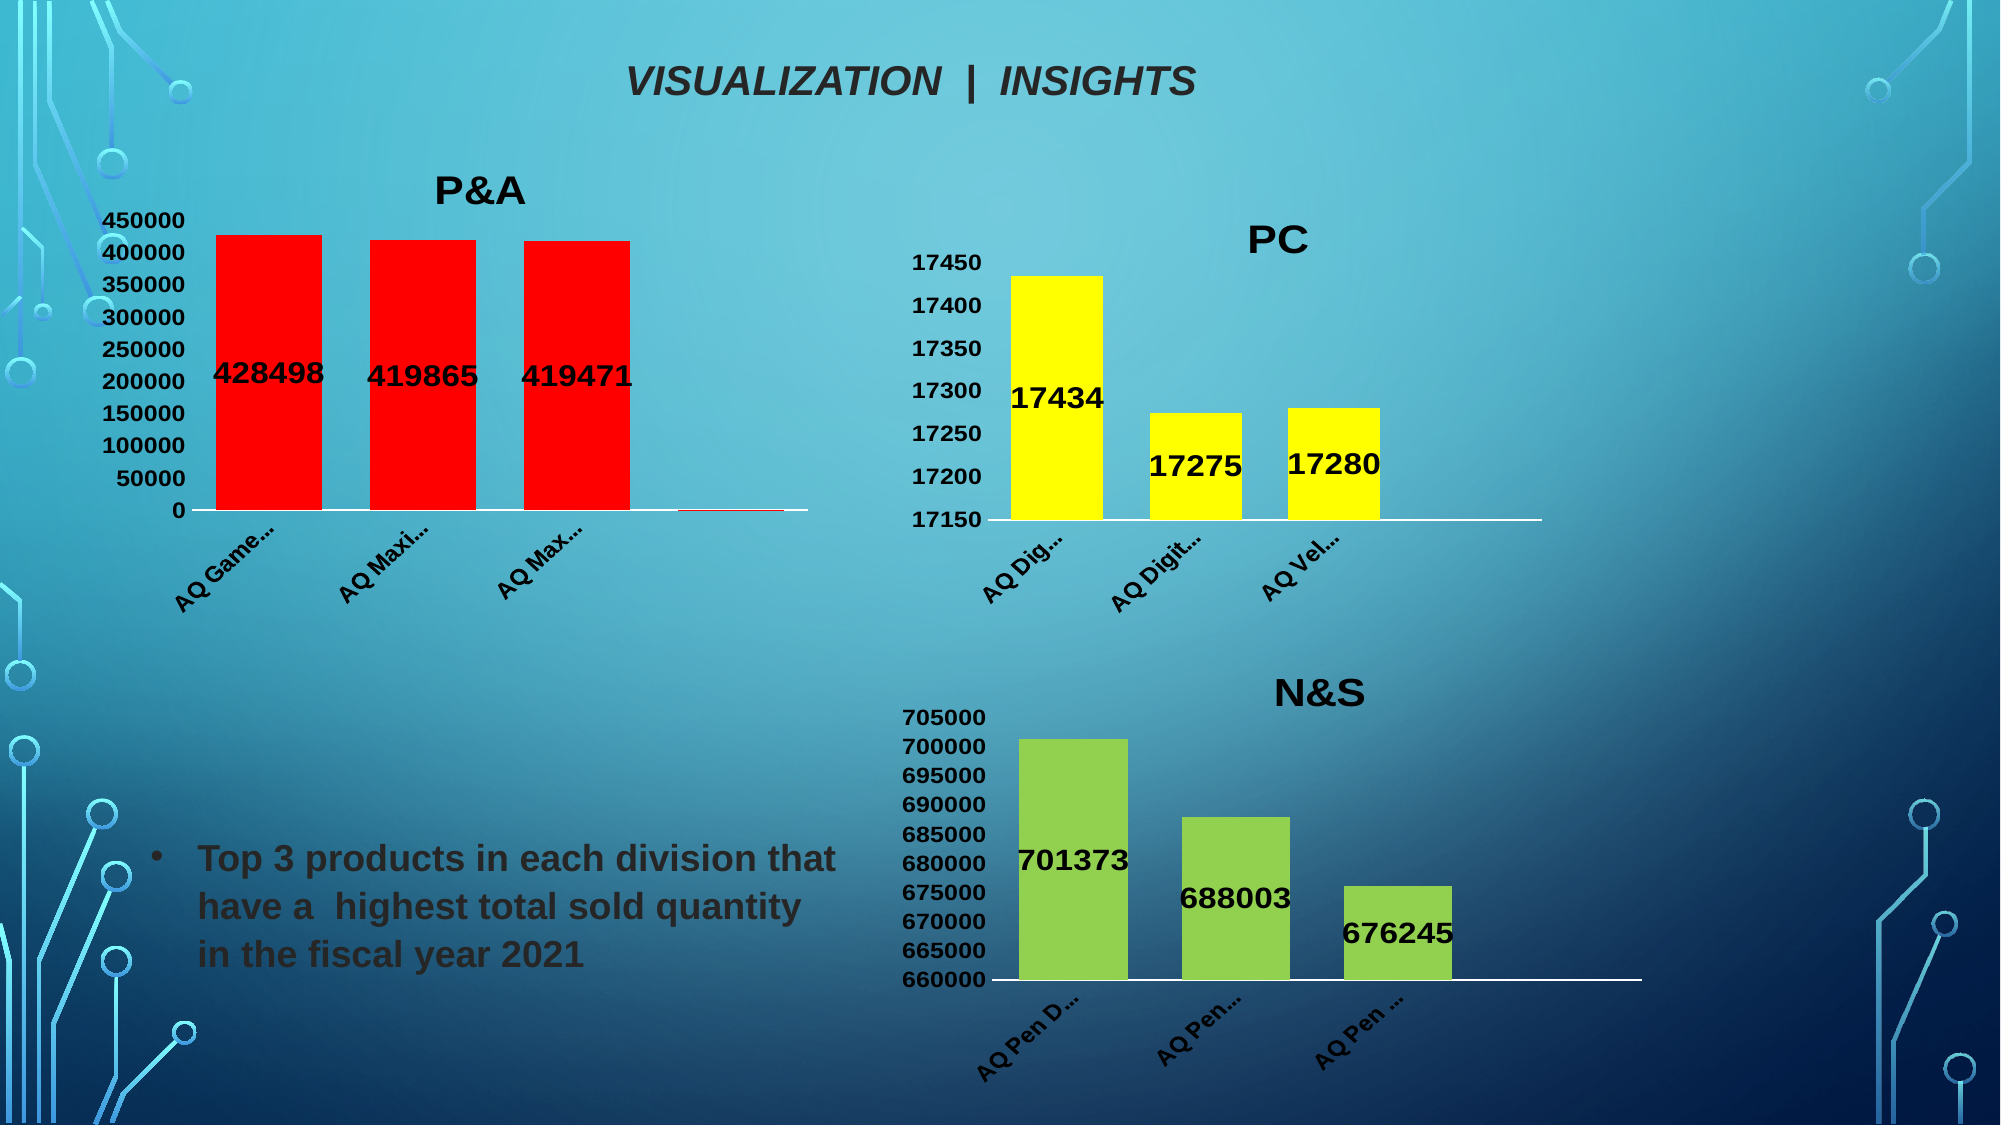

# Visualization  |  Insights

### Chart: P&A

| Category | total sold quantity | Column1 | Series 3 |
|---|---|---|---|
| AQ Gamers Ms(Standard 2) | 428498.0 | None | None |
| AQ Maxima Ms(Standard 1) | 419865.0 | None | None |
| AQ Maxima Ms(Plus 2) | 419471.0 | None | None |

### Chart: PC

| Category | total sold quantity | Column1 | Series 3 |
|---|---|---|---|
| AQ Digit(Standard Blue) | 17434.0 | None | None |
| AQ Digit(Premium Misty Green) | 17275.0 | None | None |
| AQ Velocity (Plus Red) | 17280.0 | None | None |

### Chart: N&S

| Category | total sold quantity | Column1 | Series 3 |
|---|---|---|---|
| AQ Pen Drive 2 IN 1(Premium) | 701373.0 | None | None |
| AQ Pen Drive DRC(Plus) | 688003.0 | None | None |
| AQ Pen Drive DRC(Premium) | 676245.0 | None | None |
Top 3 products in each division that have a  highest total sold quantity in the fiscal year 2021